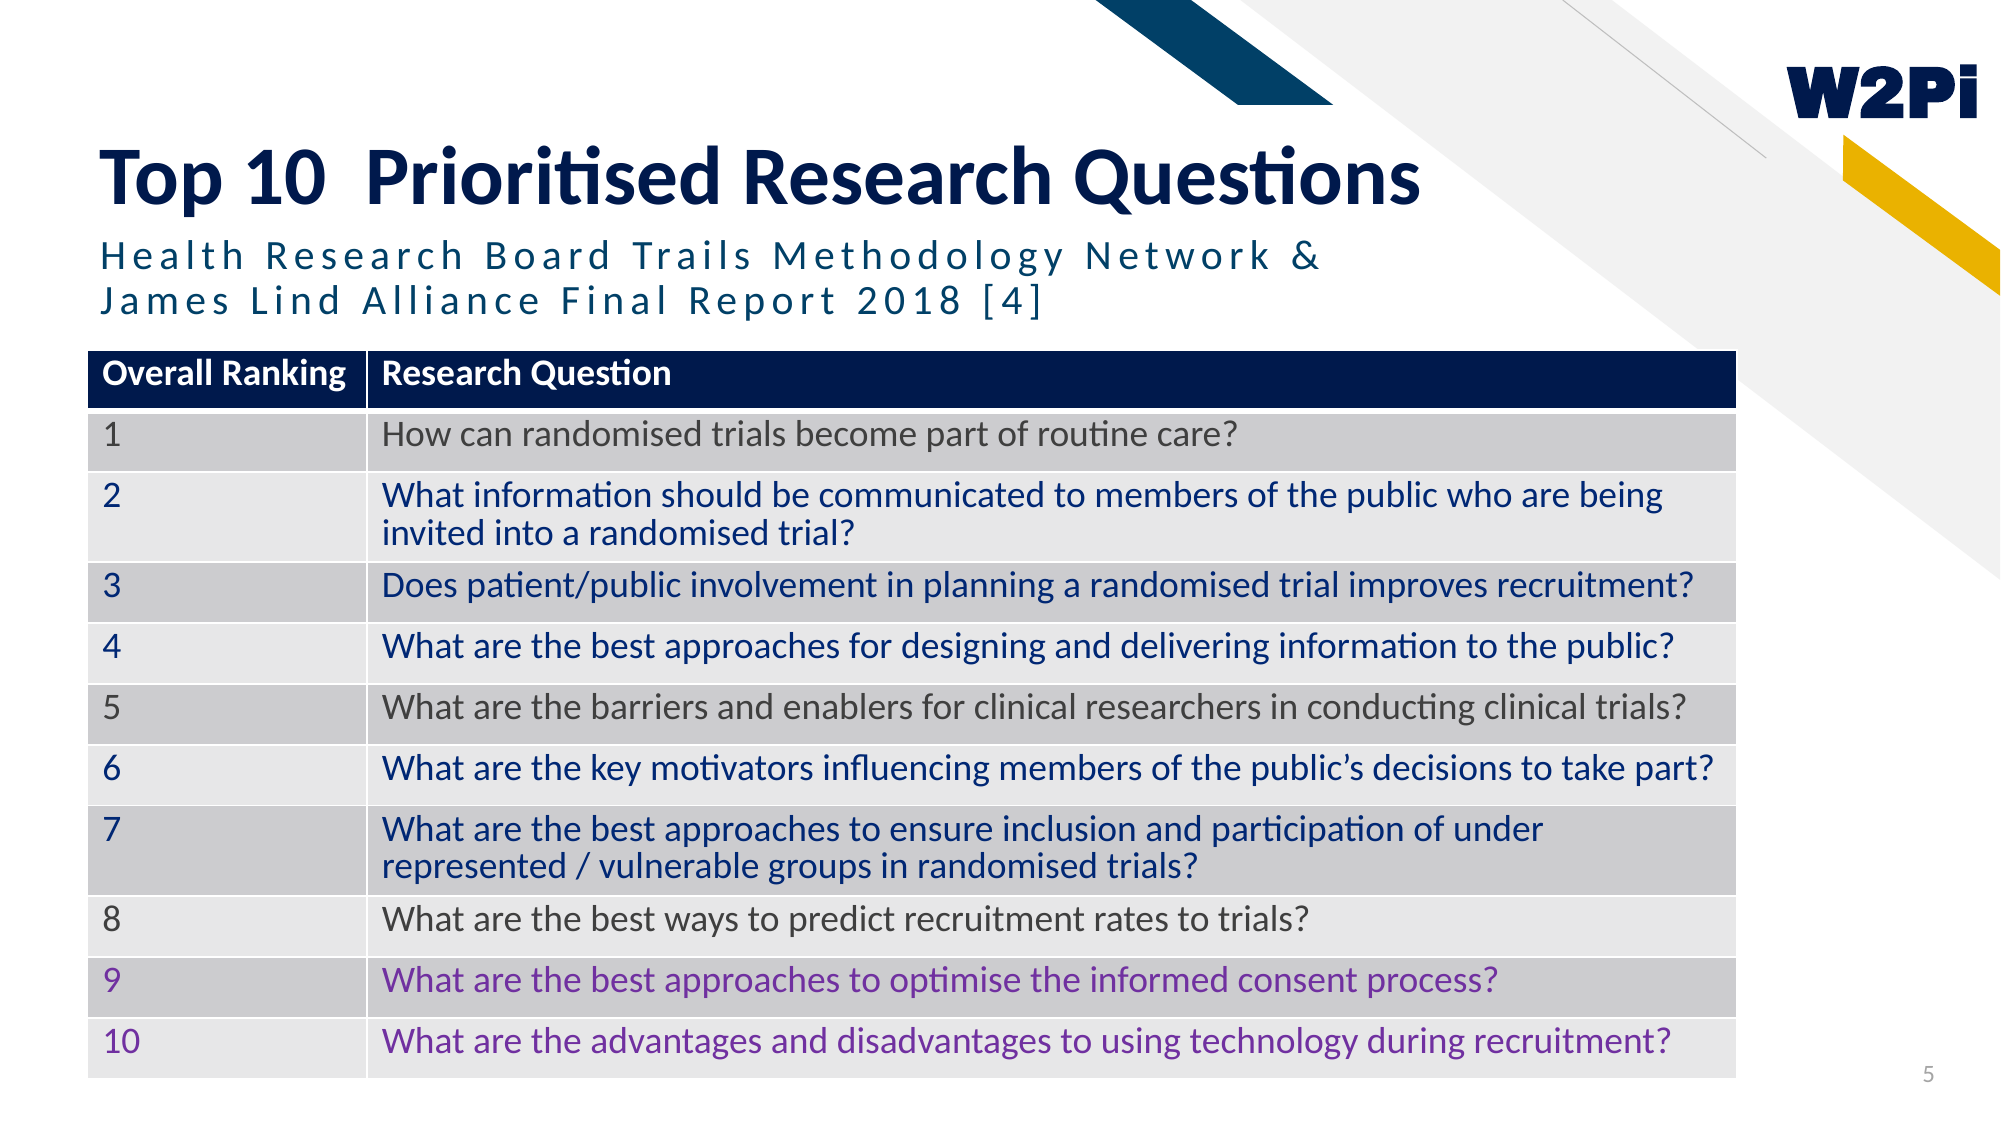

# Top 10  Prioritised Research Questions
Health Research Board Trails Methodology Network & James Lind Alliance Final Report 2018 [4]
| Overall Ranking | Research Question |
| --- | --- |
| 1 | How can randomised trials become part of routine care? |
| 2 | What information should be communicated to members of the public who are being invited into a randomised trial? |
| 3 | Does patient/public involvement in planning a randomised trial improves recruitment? |
| 4 | What are the best approaches for designing and delivering information to the public? |
| 5 | What are the barriers and enablers for clinical researchers in conducting clinical trials? |
| 6 | What are the key motivators influencing members of the public’s decisions to take part? |
| 7 | What are the best approaches to ensure inclusion and participation of under represented / vulnerable groups in randomised trials? |
| 8 | What are the best ways to predict recruitment rates to trials? |
| 9 | What are the best approaches to optimise the informed consent process? |
| 10 | What are the advantages and disadvantages to using technology during recruitment? |
5